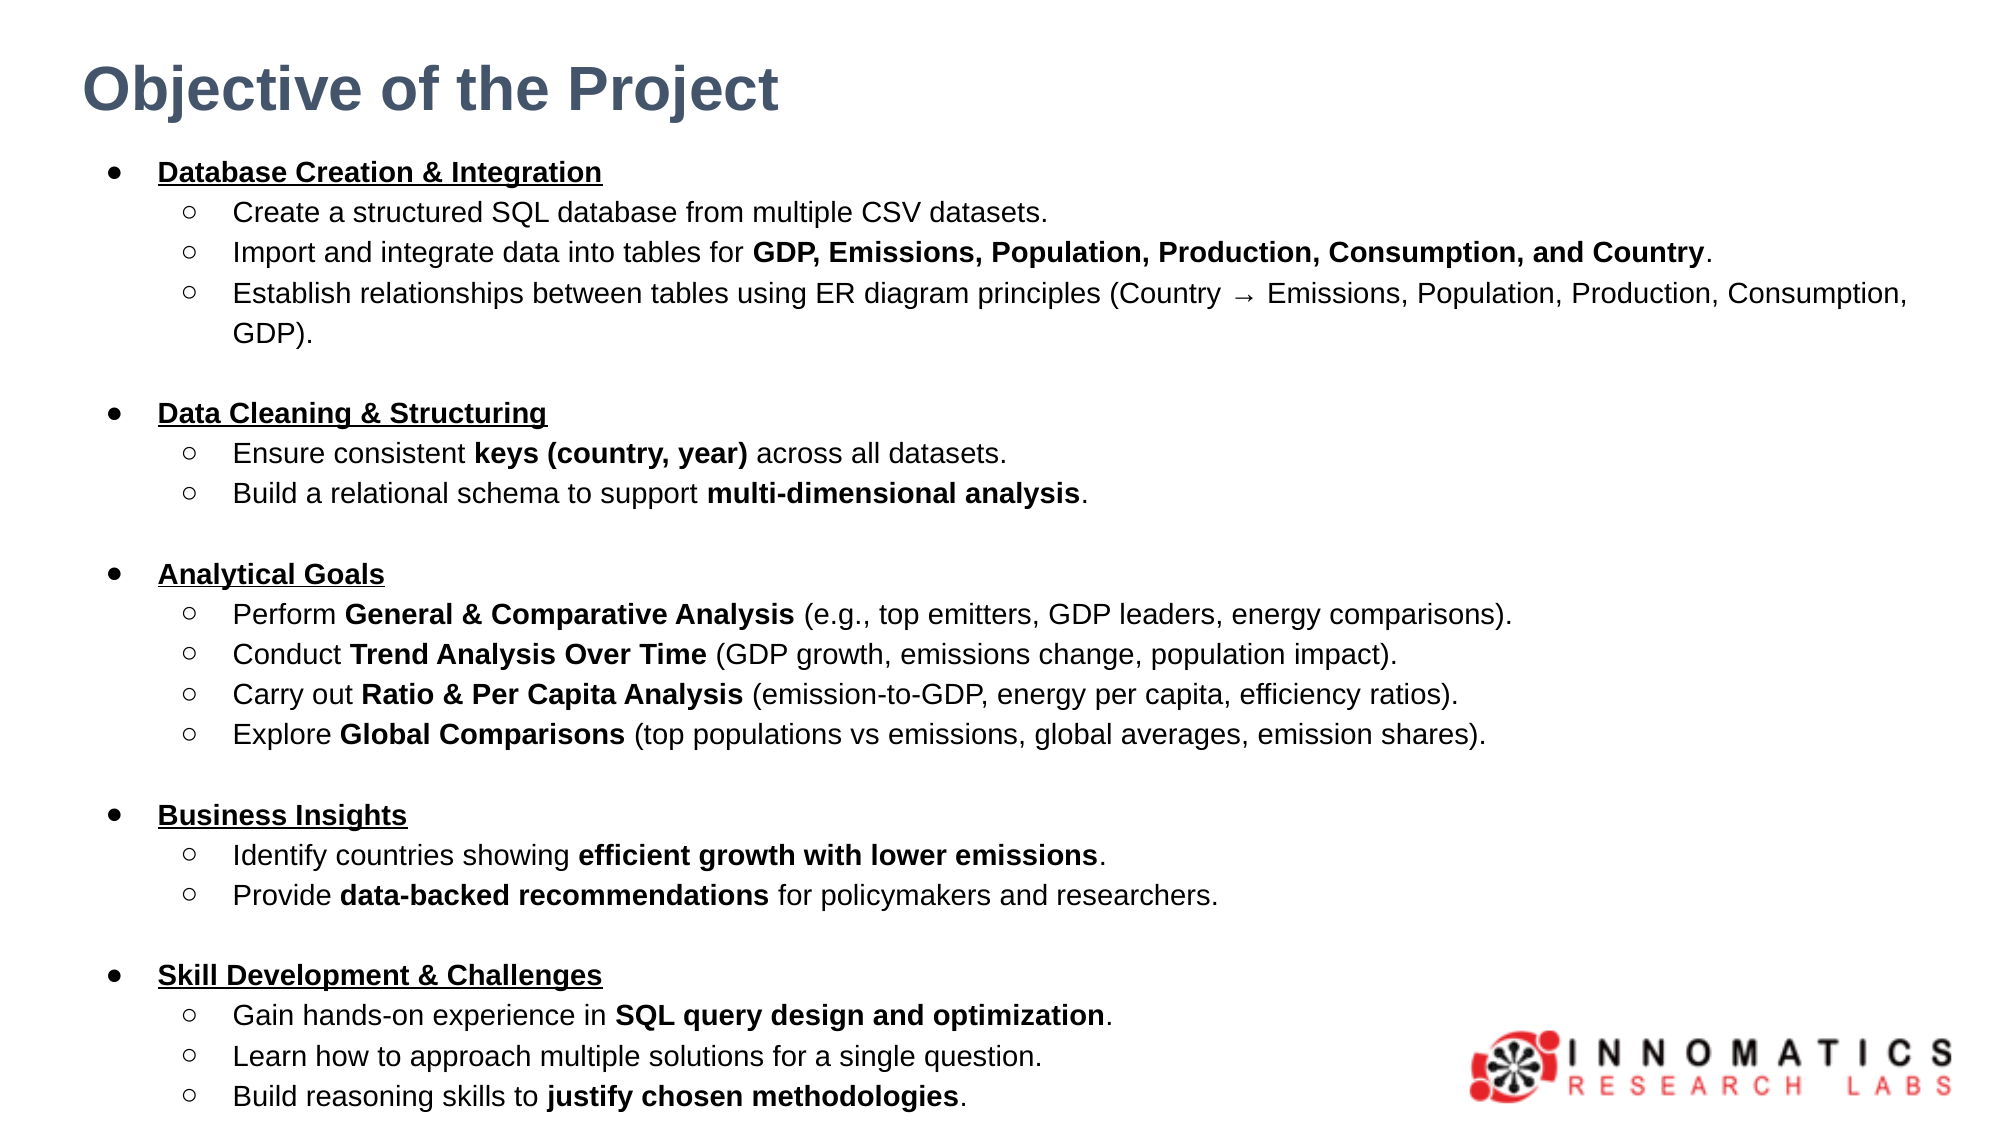

Objective of the Project
Database Creation & Integration
Create a structured SQL database from multiple CSV datasets.
Import and integrate data into tables for GDP, Emissions, Population, Production, Consumption, and Country.
Establish relationships between tables using ER diagram principles (Country → Emissions, Population, Production, Consumption, GDP).
Data Cleaning & Structuring
Ensure consistent keys (country, year) across all datasets.
Build a relational schema to support multi-dimensional analysis.
Analytical Goals
Perform General & Comparative Analysis (e.g., top emitters, GDP leaders, energy comparisons).
Conduct Trend Analysis Over Time (GDP growth, emissions change, population impact).
Carry out Ratio & Per Capita Analysis (emission-to-GDP, energy per capita, efficiency ratios).
Explore Global Comparisons (top populations vs emissions, global averages, emission shares).
Business Insights
Identify countries showing efficient growth with lower emissions.
Provide data-backed recommendations for policymakers and researchers.
Skill Development & Challenges
Gain hands-on experience in SQL query design and optimization.
Learn how to approach multiple solutions for a single question.
Build reasoning skills to justify chosen methodologies.